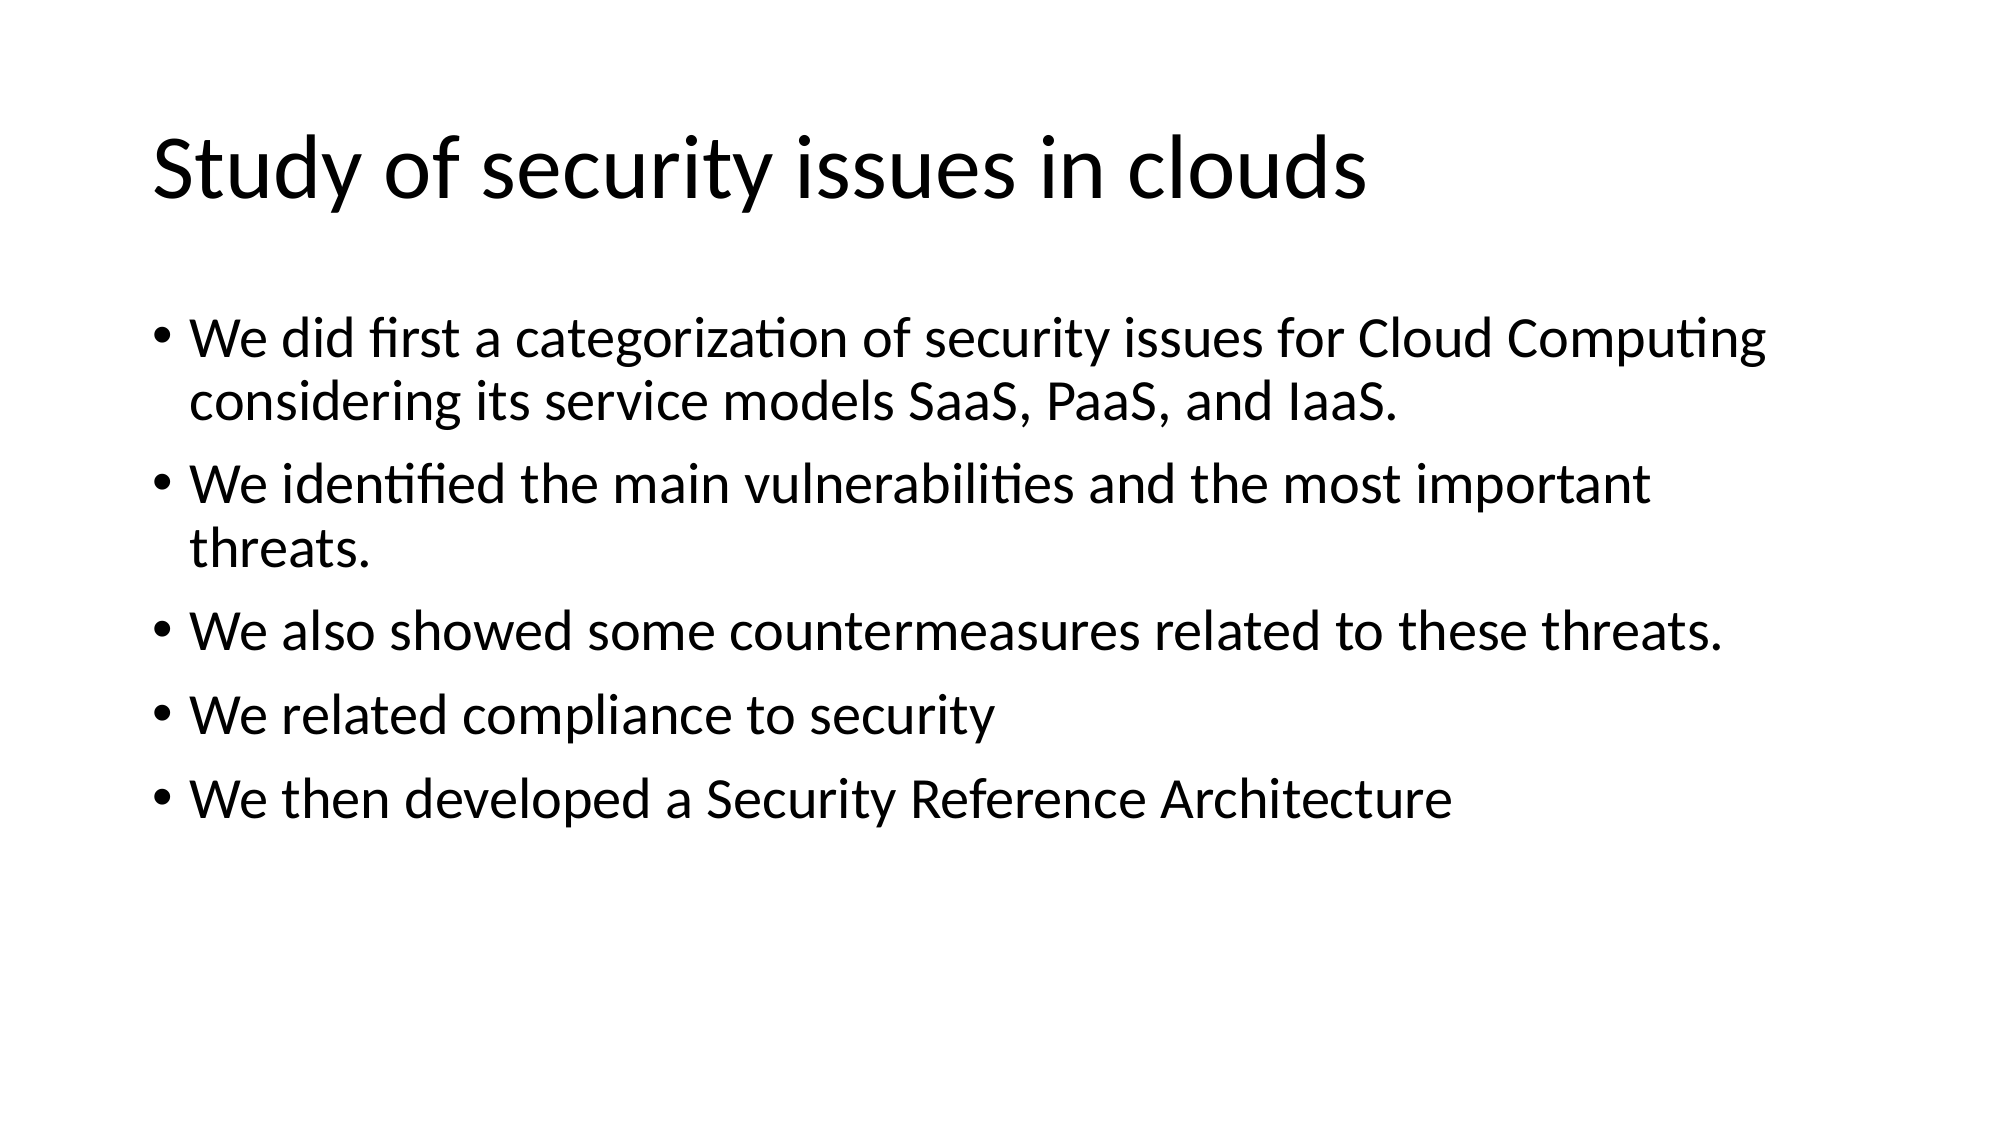

# Study of security issues in clouds
We did first a categorization of security issues for Cloud Computing considering its service models SaaS, PaaS, and IaaS.
We identified the main vulnerabilities and the most important threats.
We also showed some countermeasures related to these threats.
We related compliance to security
We then developed a Security Reference Architecture